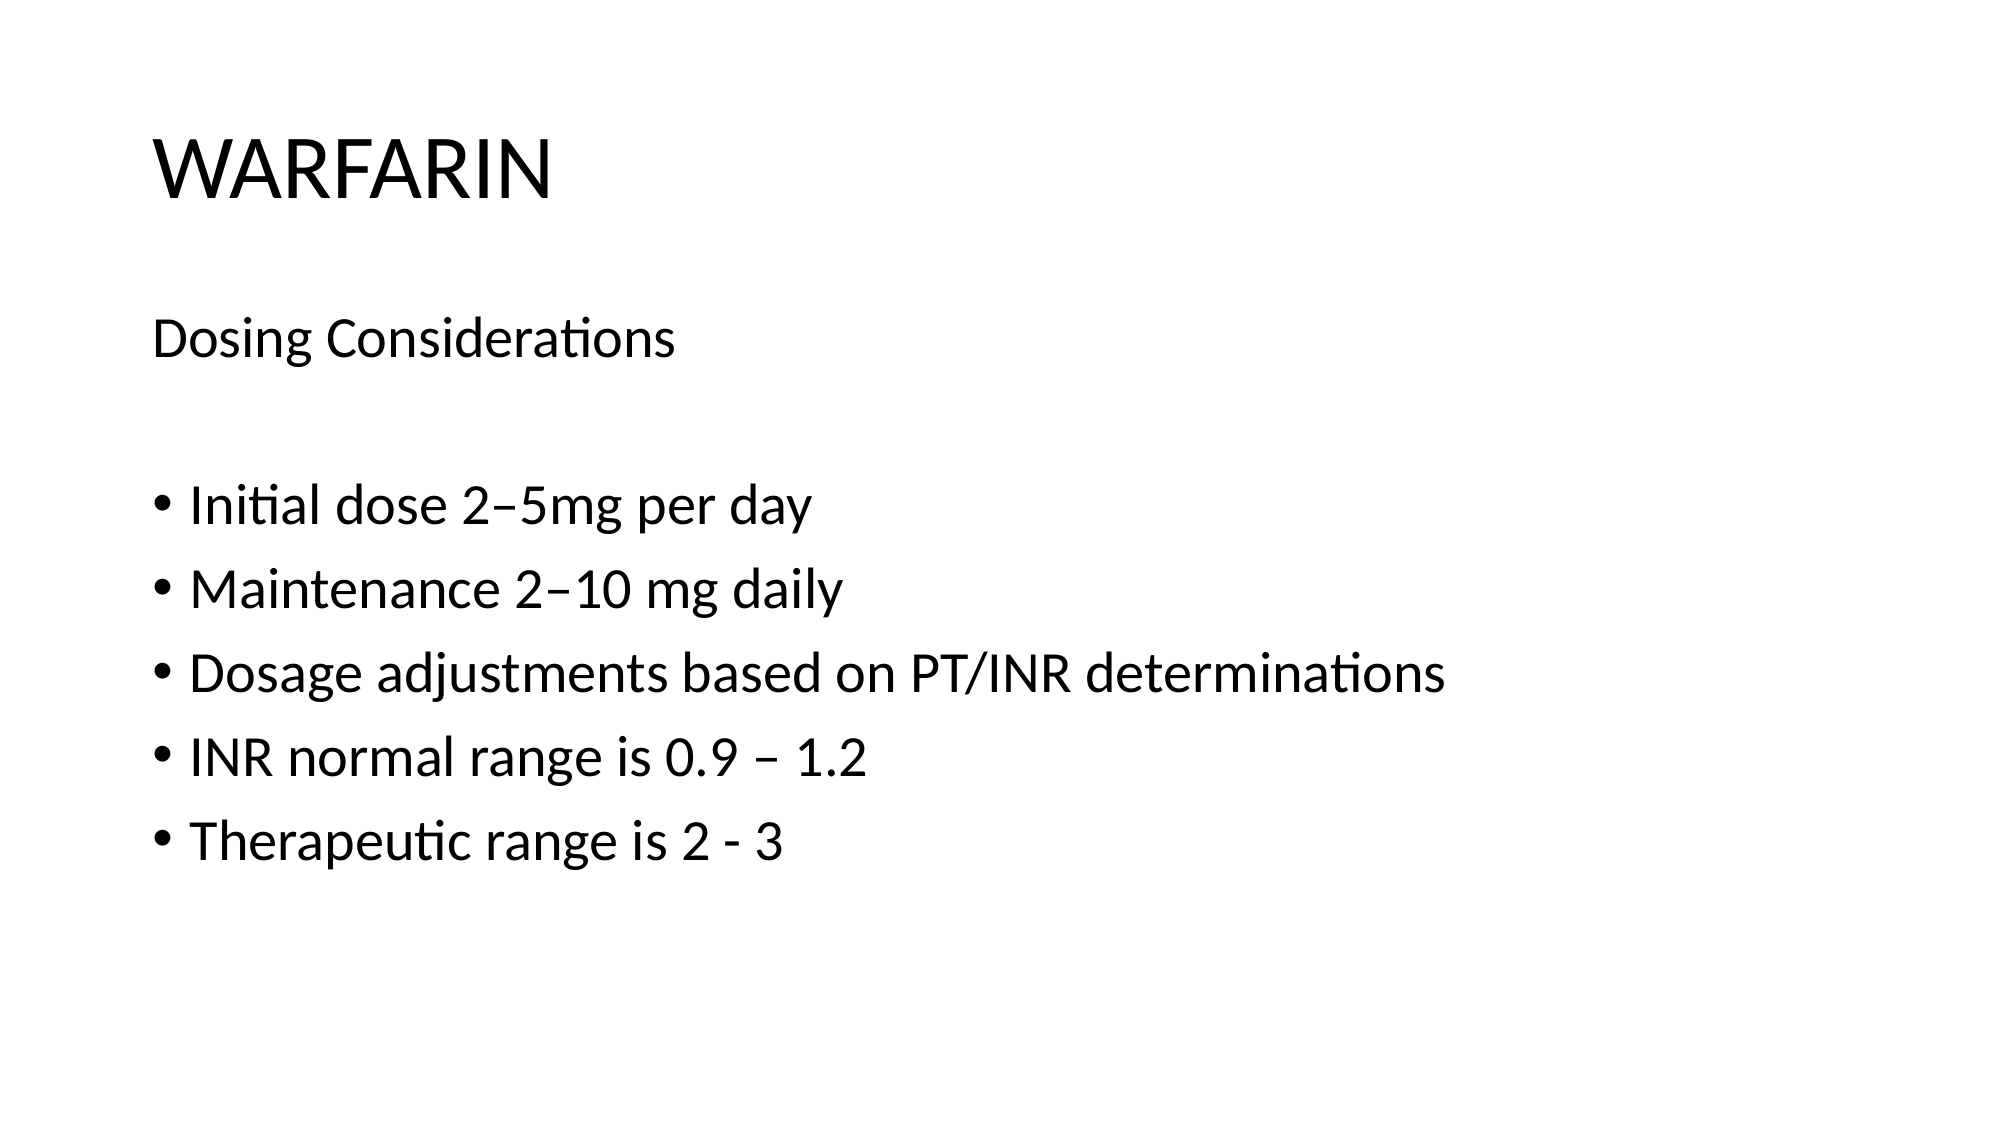

# WARFARIN
Dosing Considerations

Initial dose 2–5mg per day
Maintenance 2–10 mg daily
Dosage adjustments based on PT/INR determinations
INR normal range is 0.9 – 1.2
Therapeutic range is 2 - 3